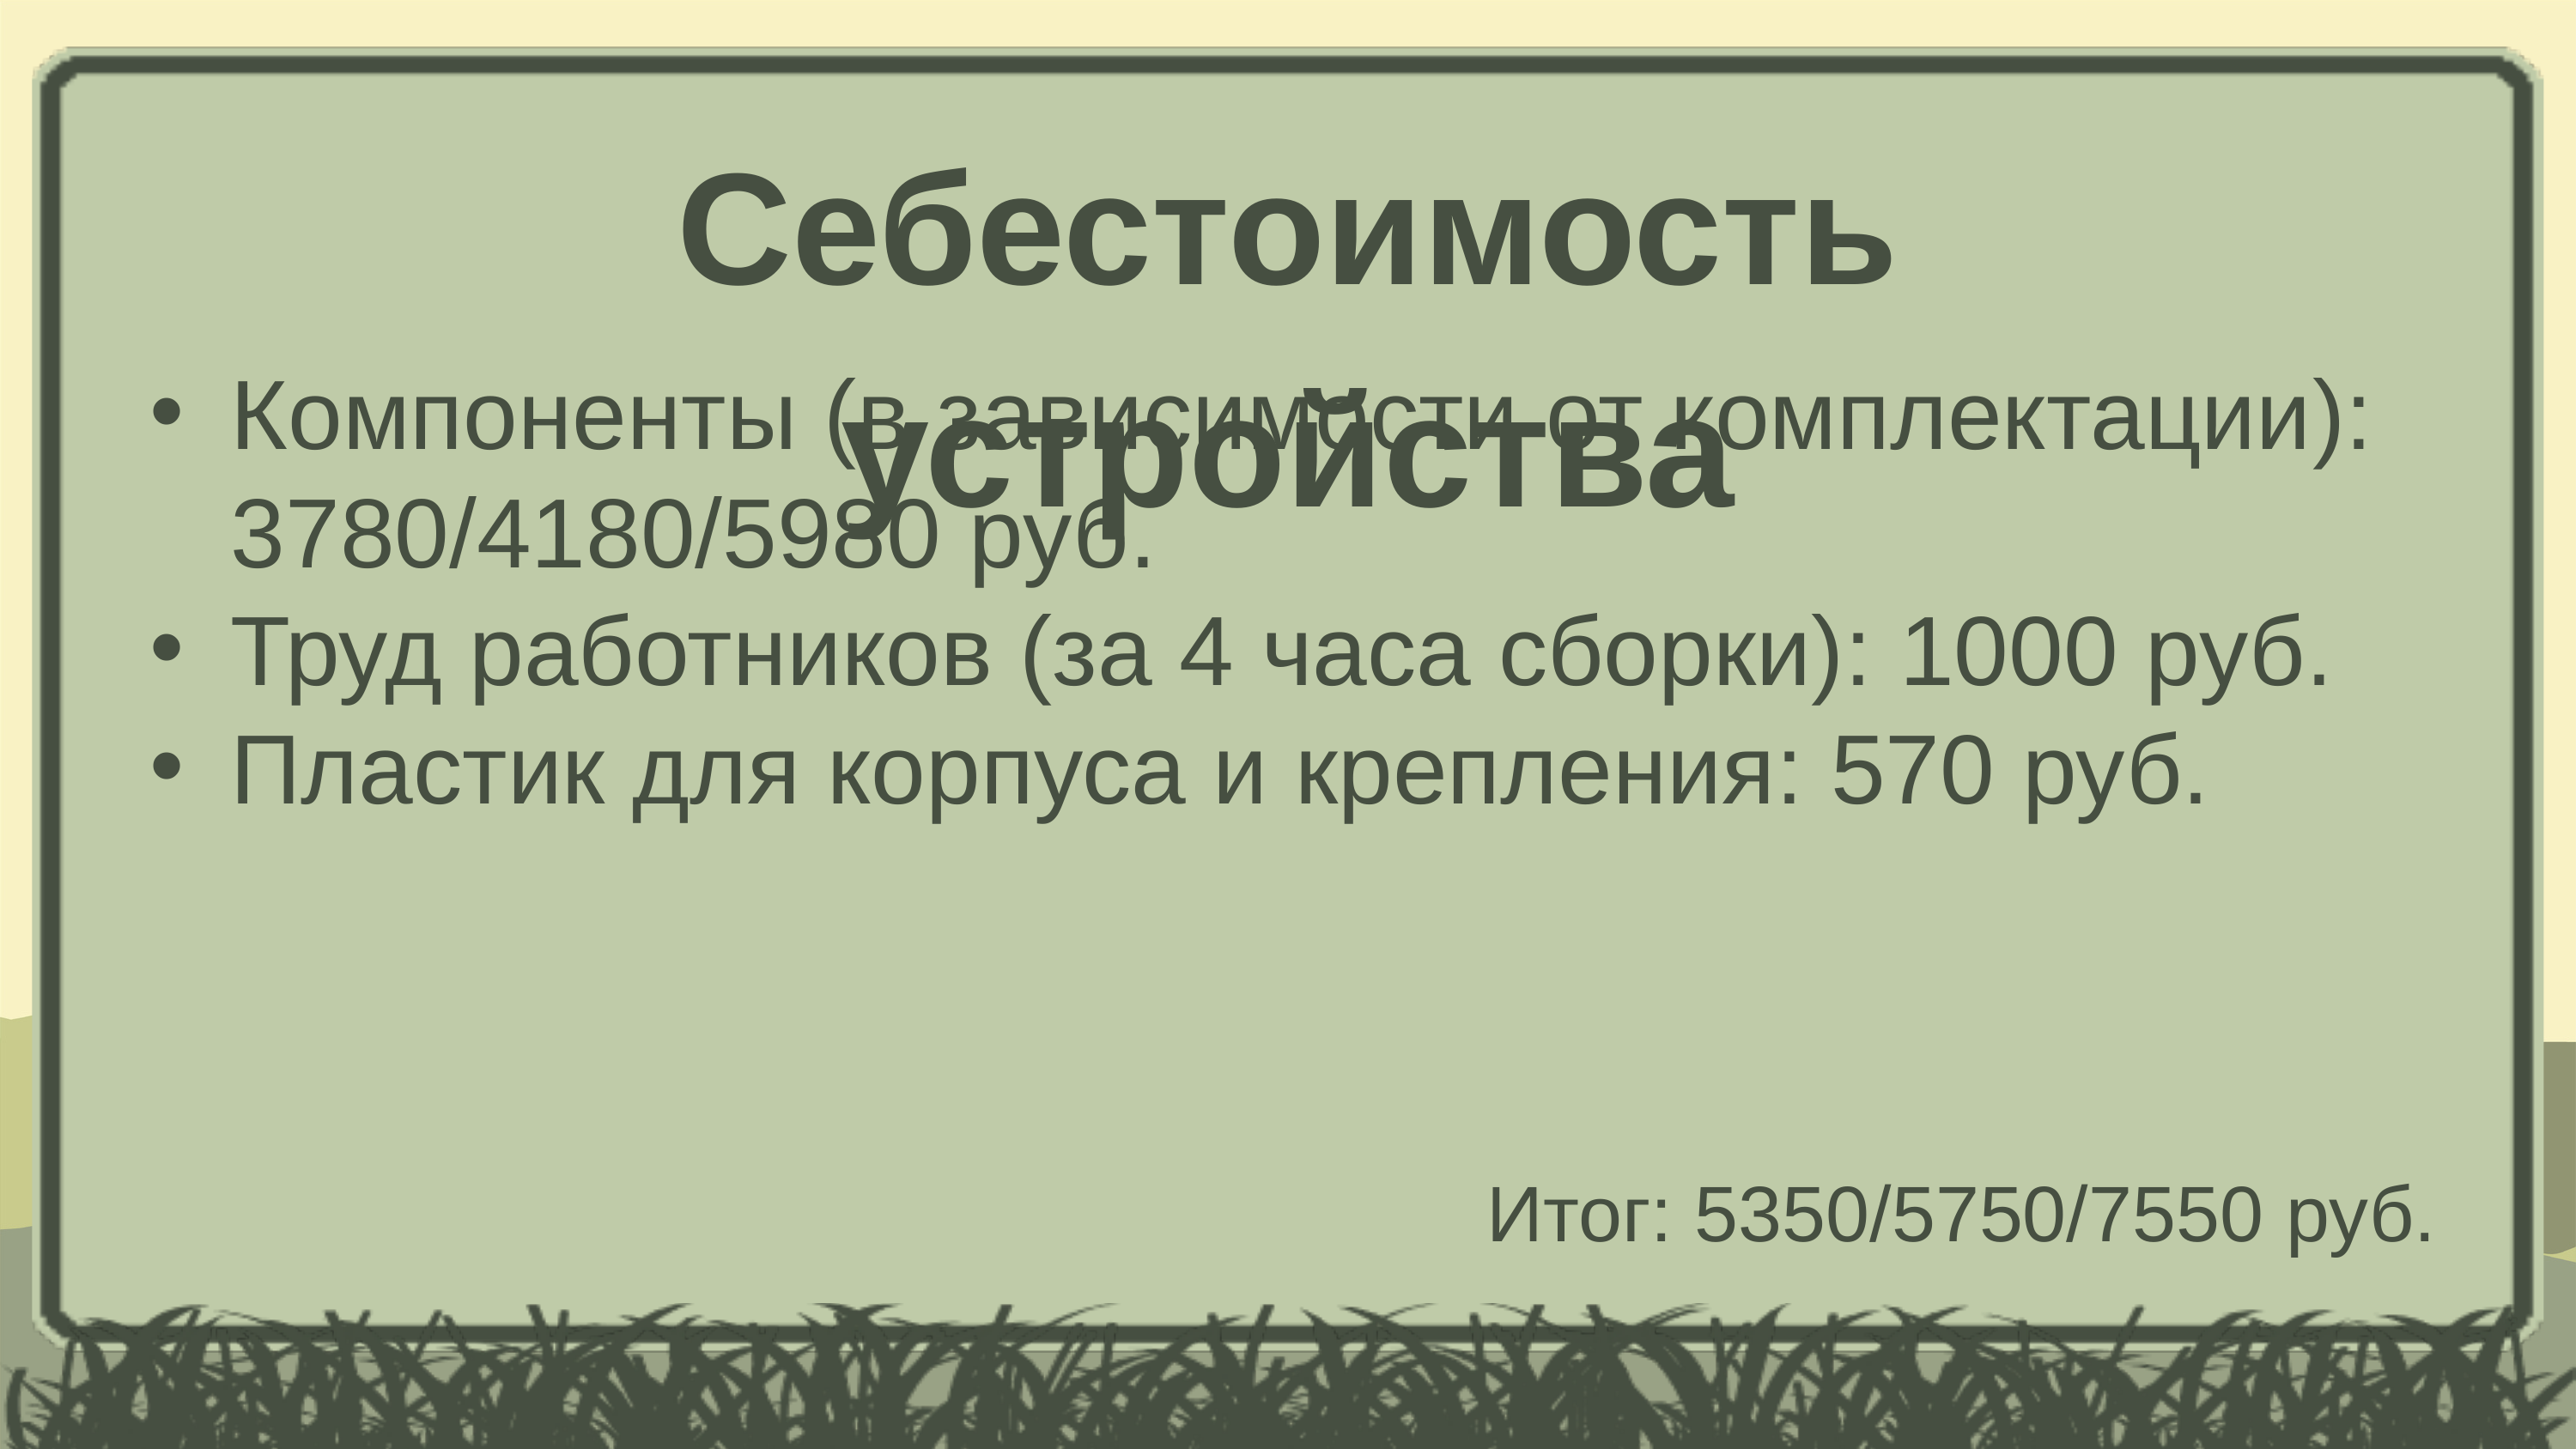

Себестоимость устройства
Компоненты (в зависимости от комплектации): 3780/4180/5980 руб.
Труд работников (за 4 часа сборки): 1000 руб.
Пластик для корпуса и крепления: 570 руб.
Итог: 5350/5750/7550 руб.